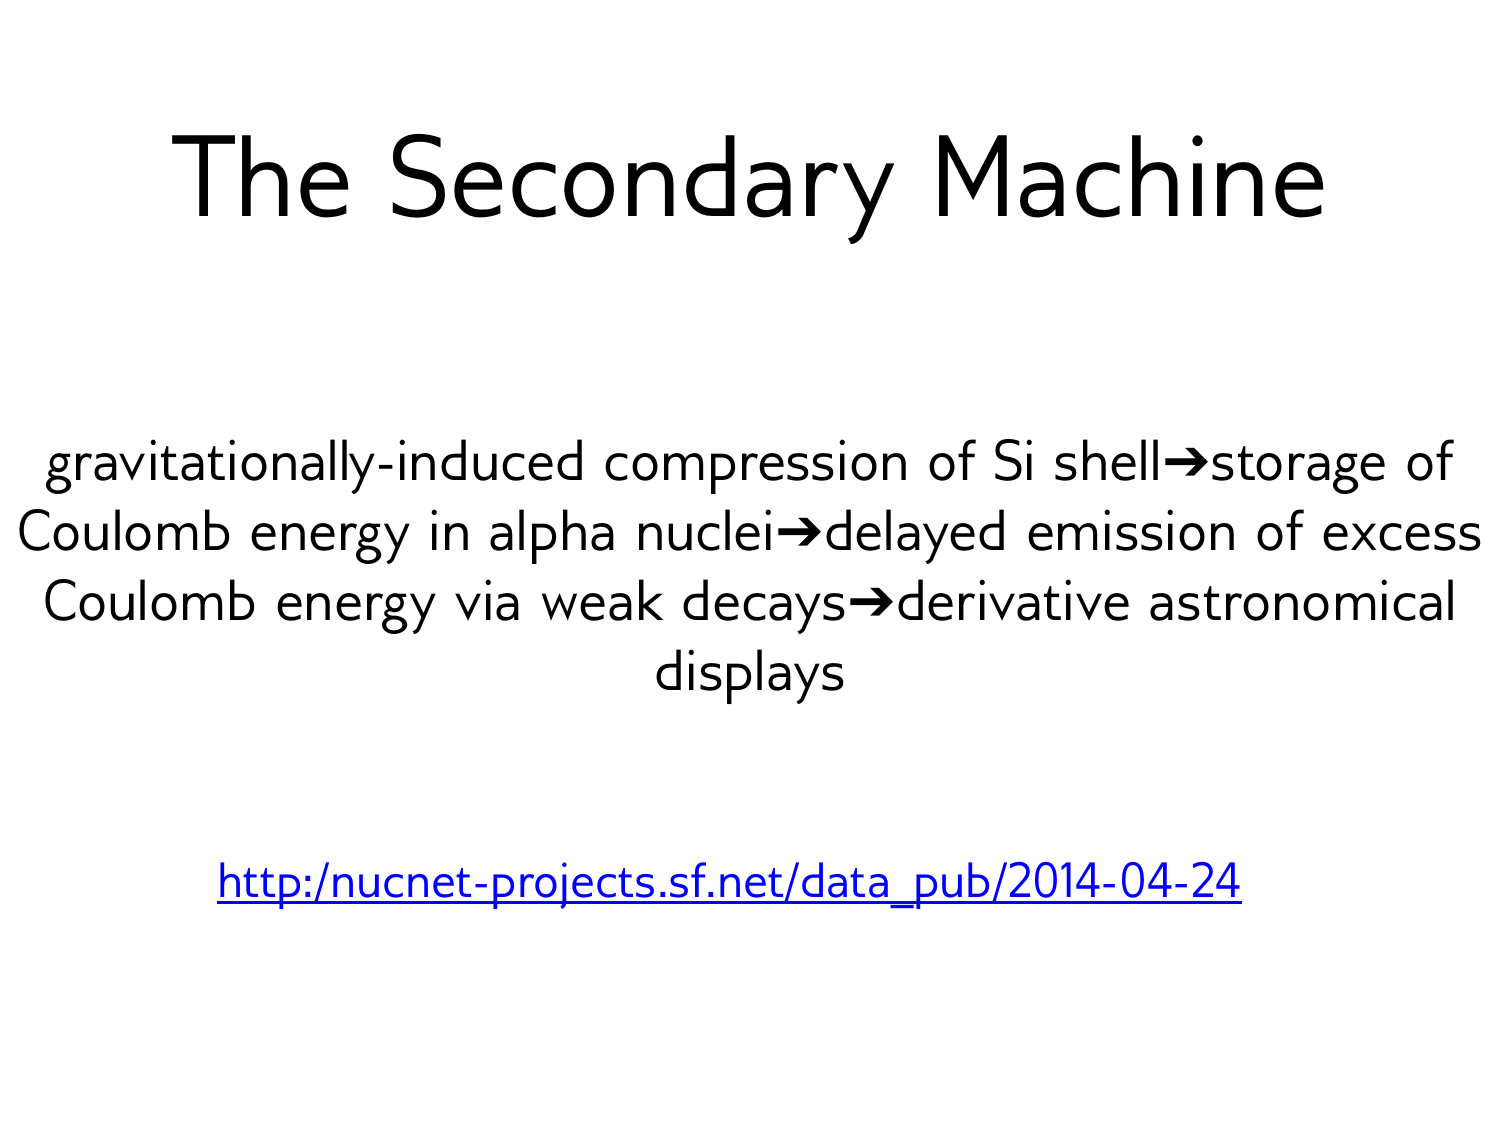

# The Secondary Machine
gravitationally-induced compression of Si shell➔storage of Coulomb energy in alpha nuclei➔delayed emission of excess Coulomb energy via weak decays➔derivative astronomical displays
http:/nucnet-projects.sf.net/data_pub/2014-04-24